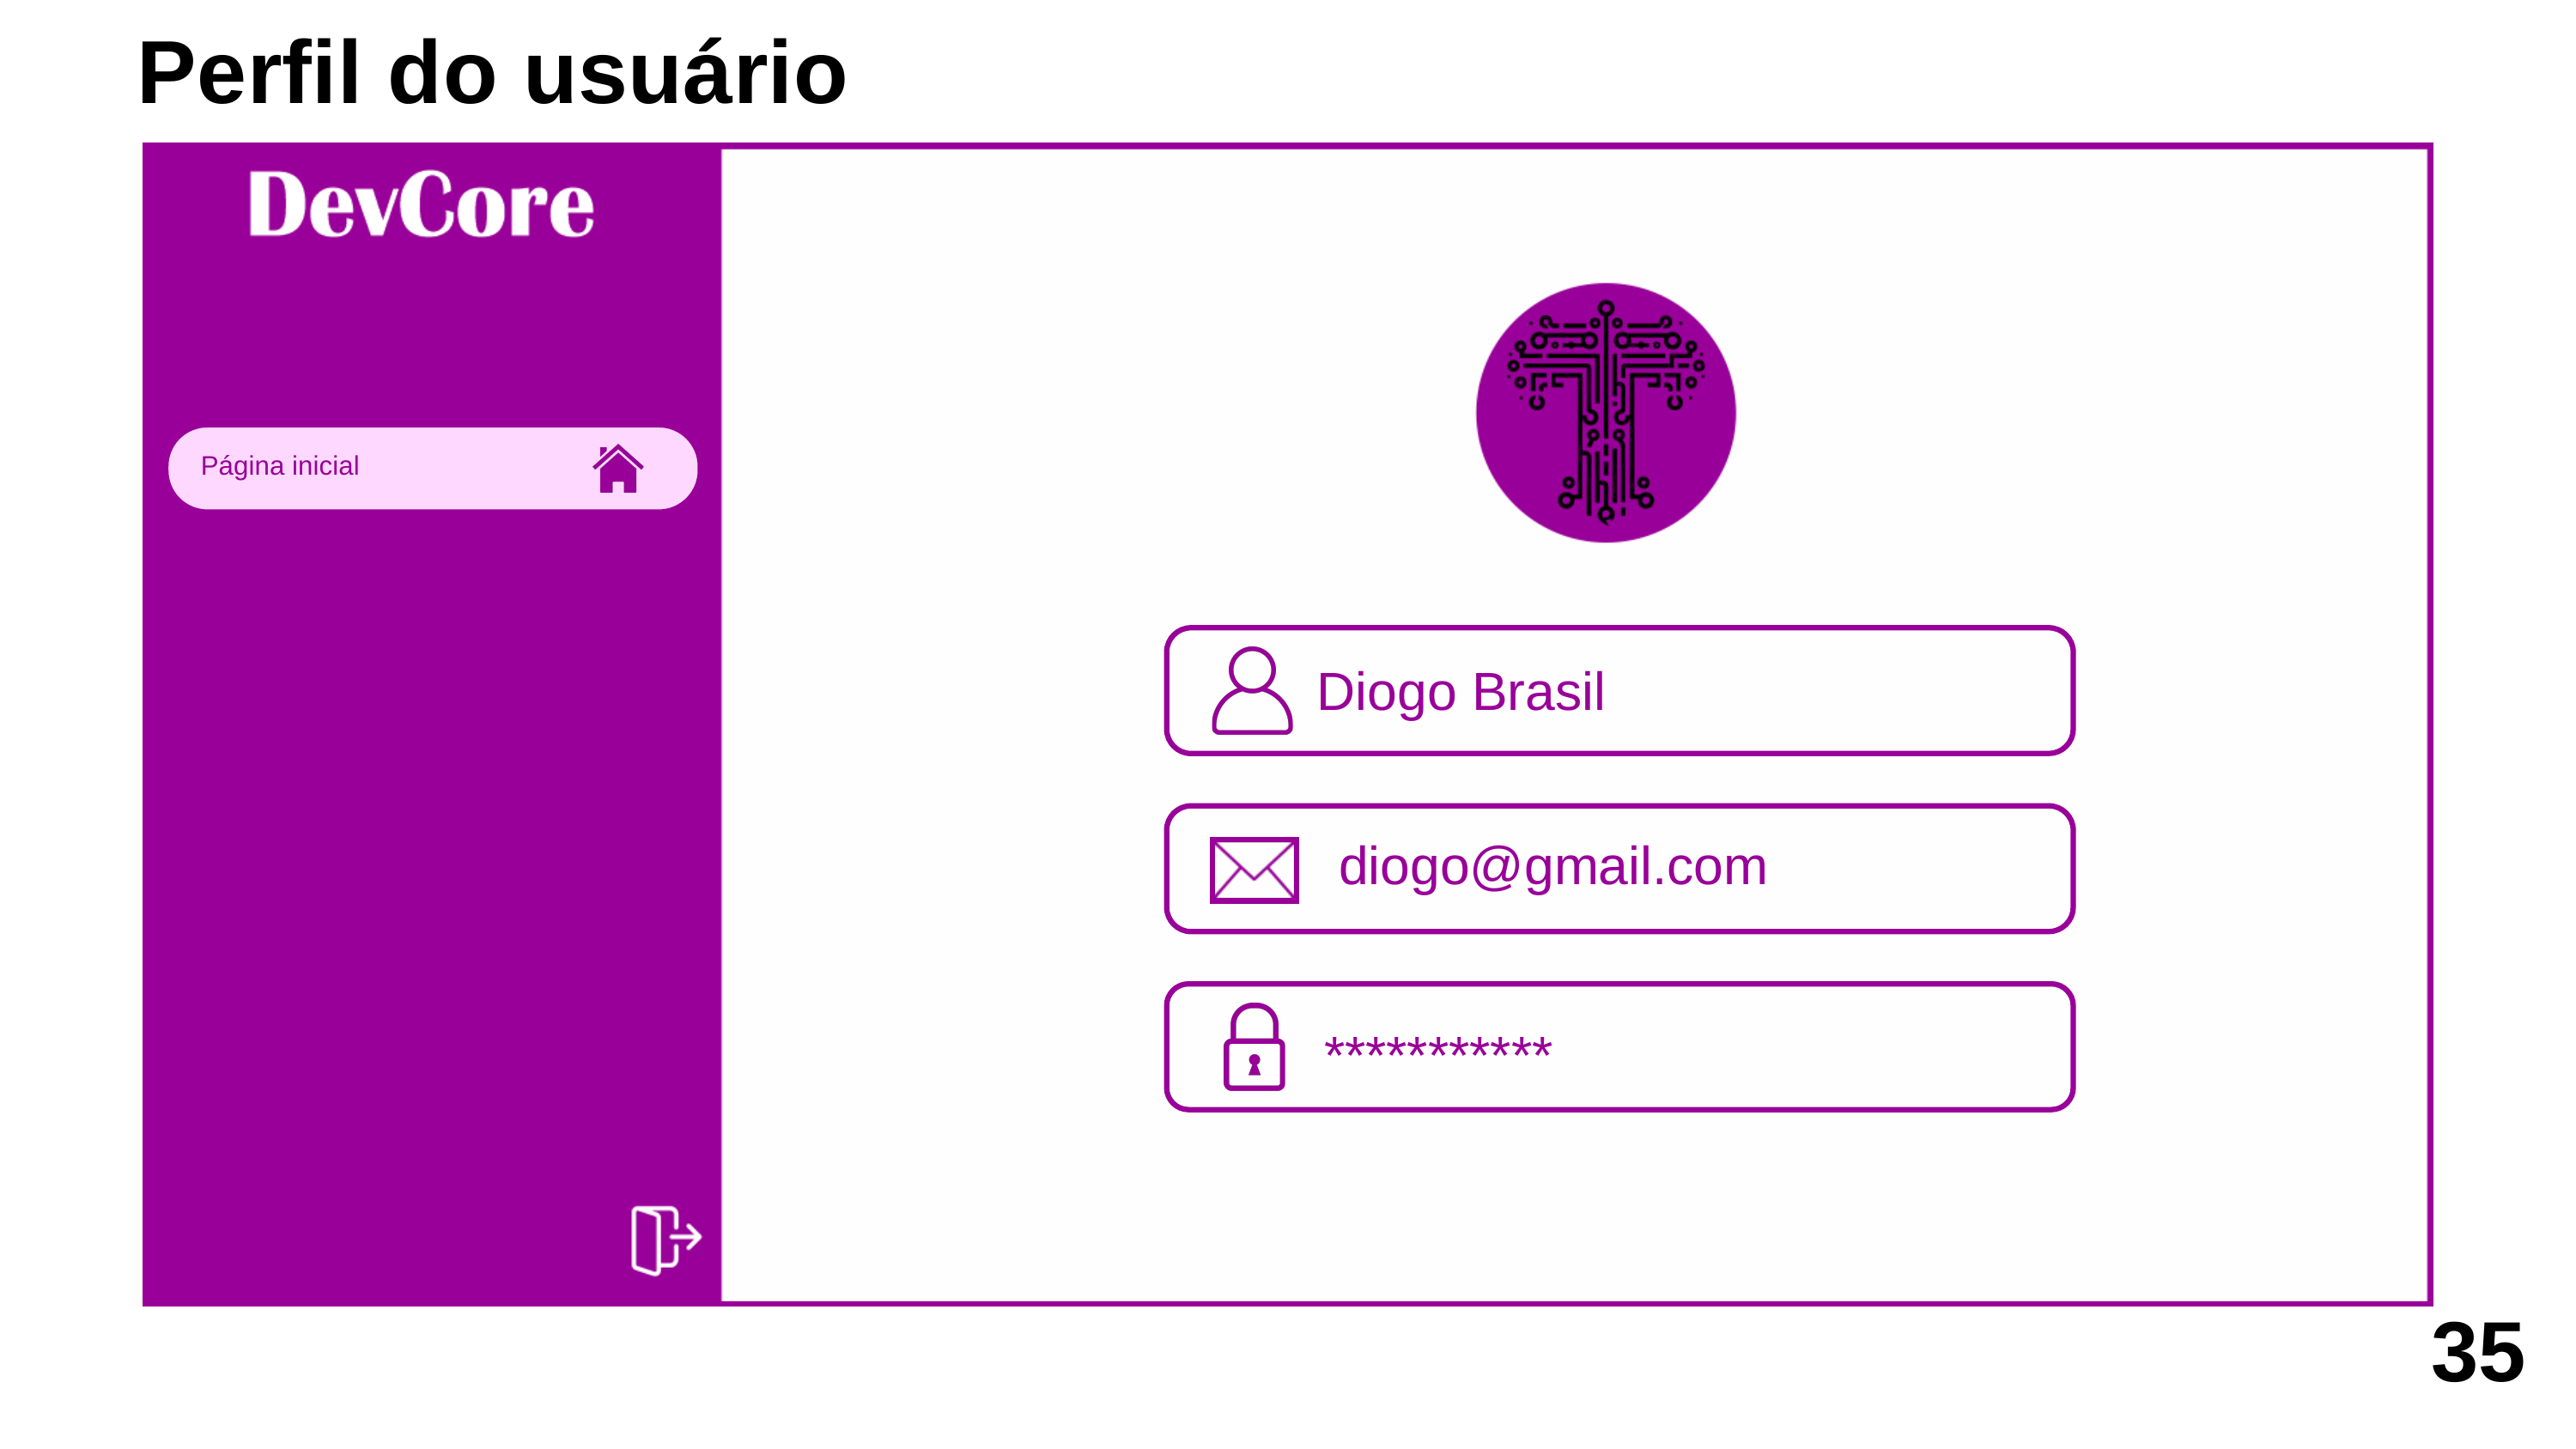

Perfil do usuário

Página inicial

Diogo Brasil

diogo@gmail.com

***********
35